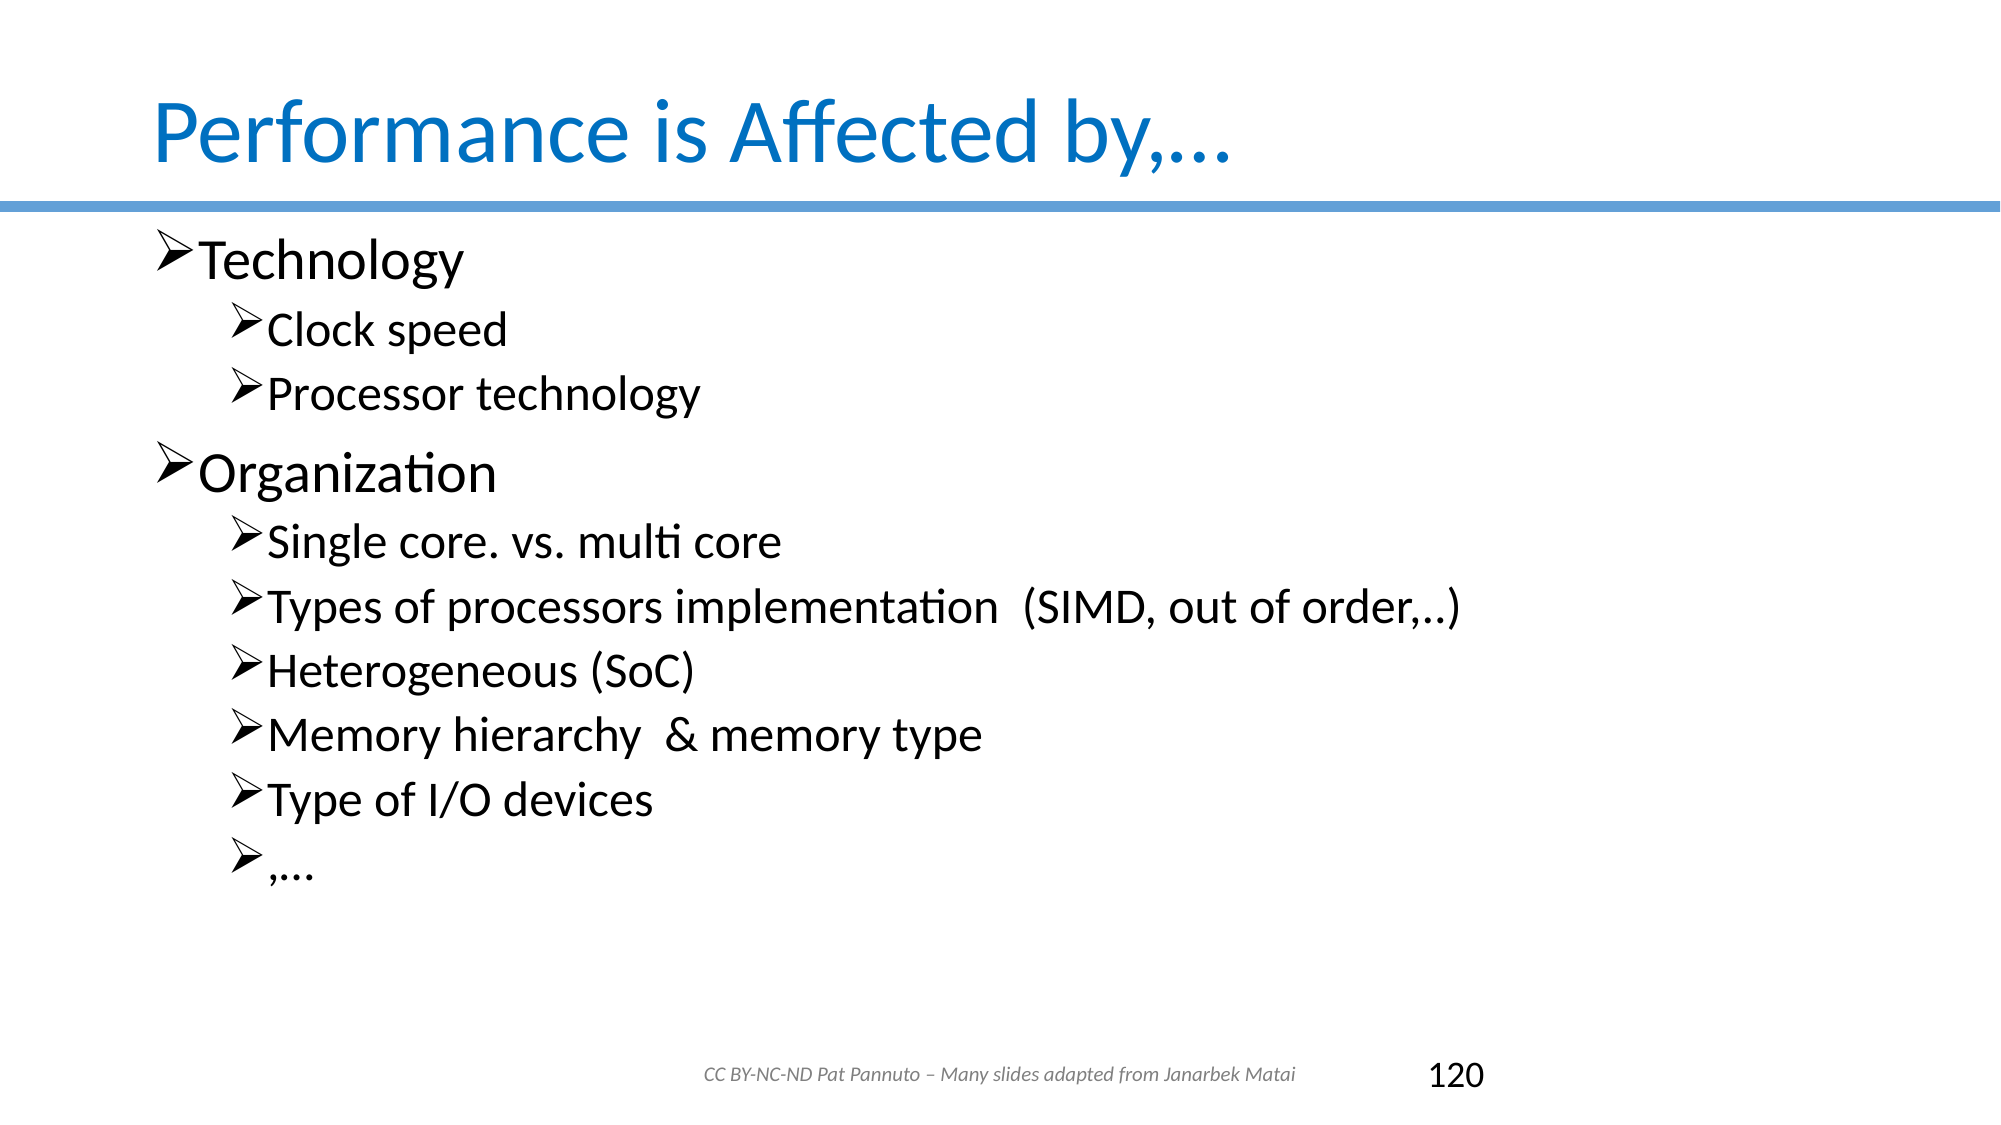

# Performance is Affected by,…
Technology
Clock speed
Processor technology
Organization
Single core. vs. multi core
Types of processors implementation  (SIMD, out of order,..)
Heterogeneous (SoC)
Memory hierarchy  & memory type
Type of I/O devices
,…
CC BY-NC-ND Pat Pannuto – Many slides adapted from Janarbek Matai
120